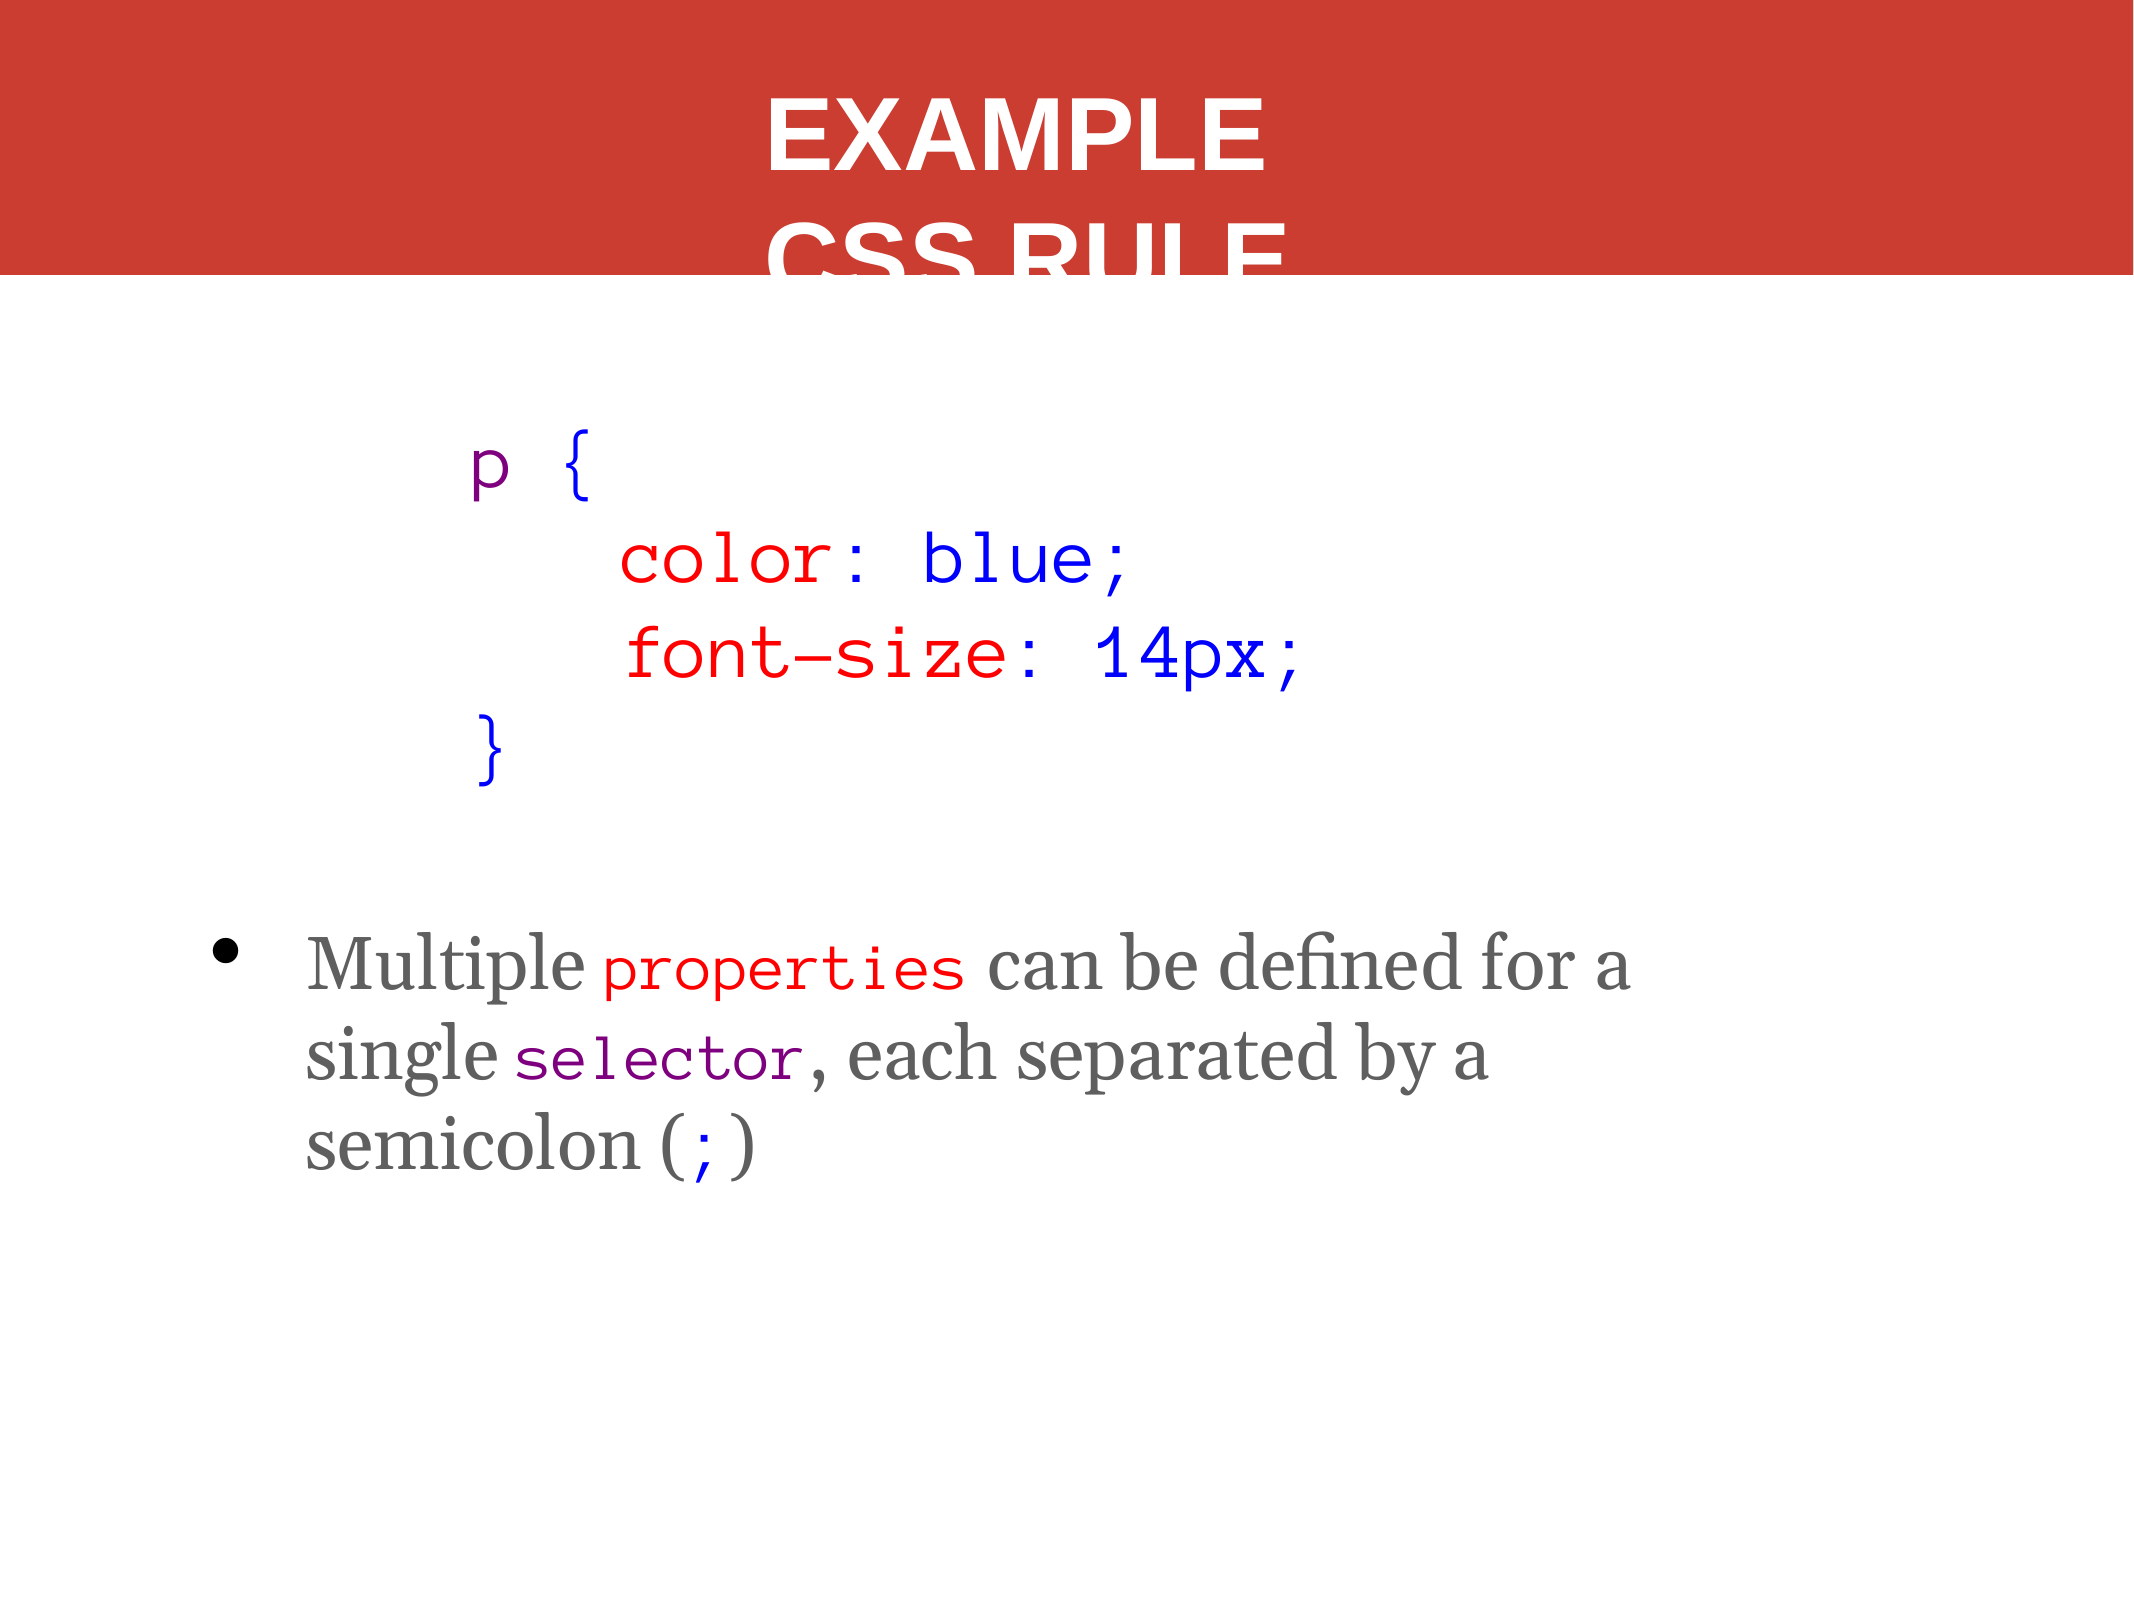

# EXAMPLE CSS RULE
p {
	color: blue;
	font-size: 14px;
}

Multiple properties can be defined for a single selector, each separated by a semicolon (;)